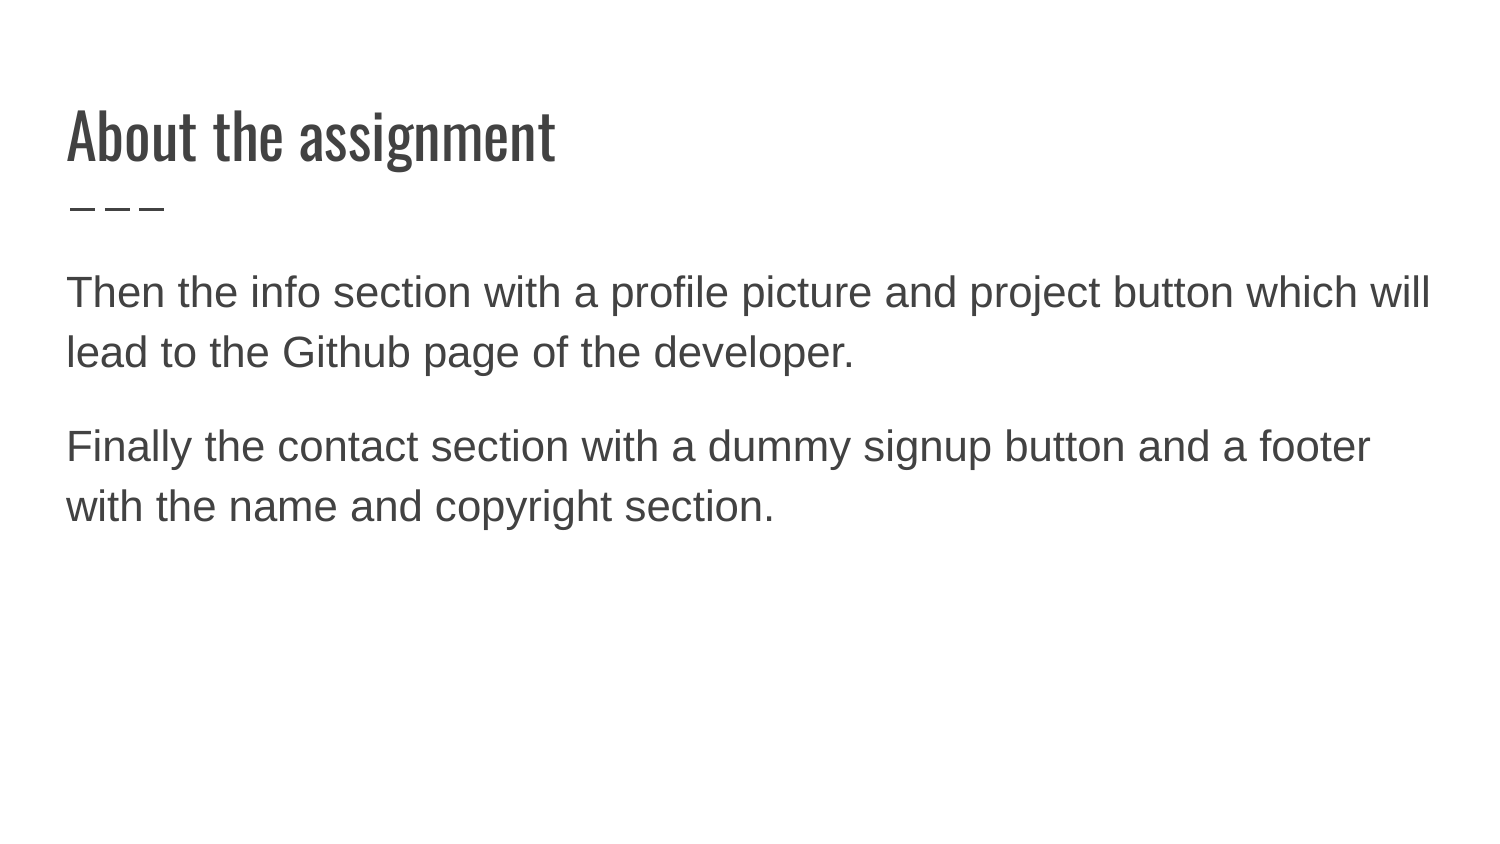

# About the assignment

Then the info section with a profile picture and project button which will lead to the Github page of the developer.
Finally the contact section with a dummy signup button and a footer with the name and copyright section.